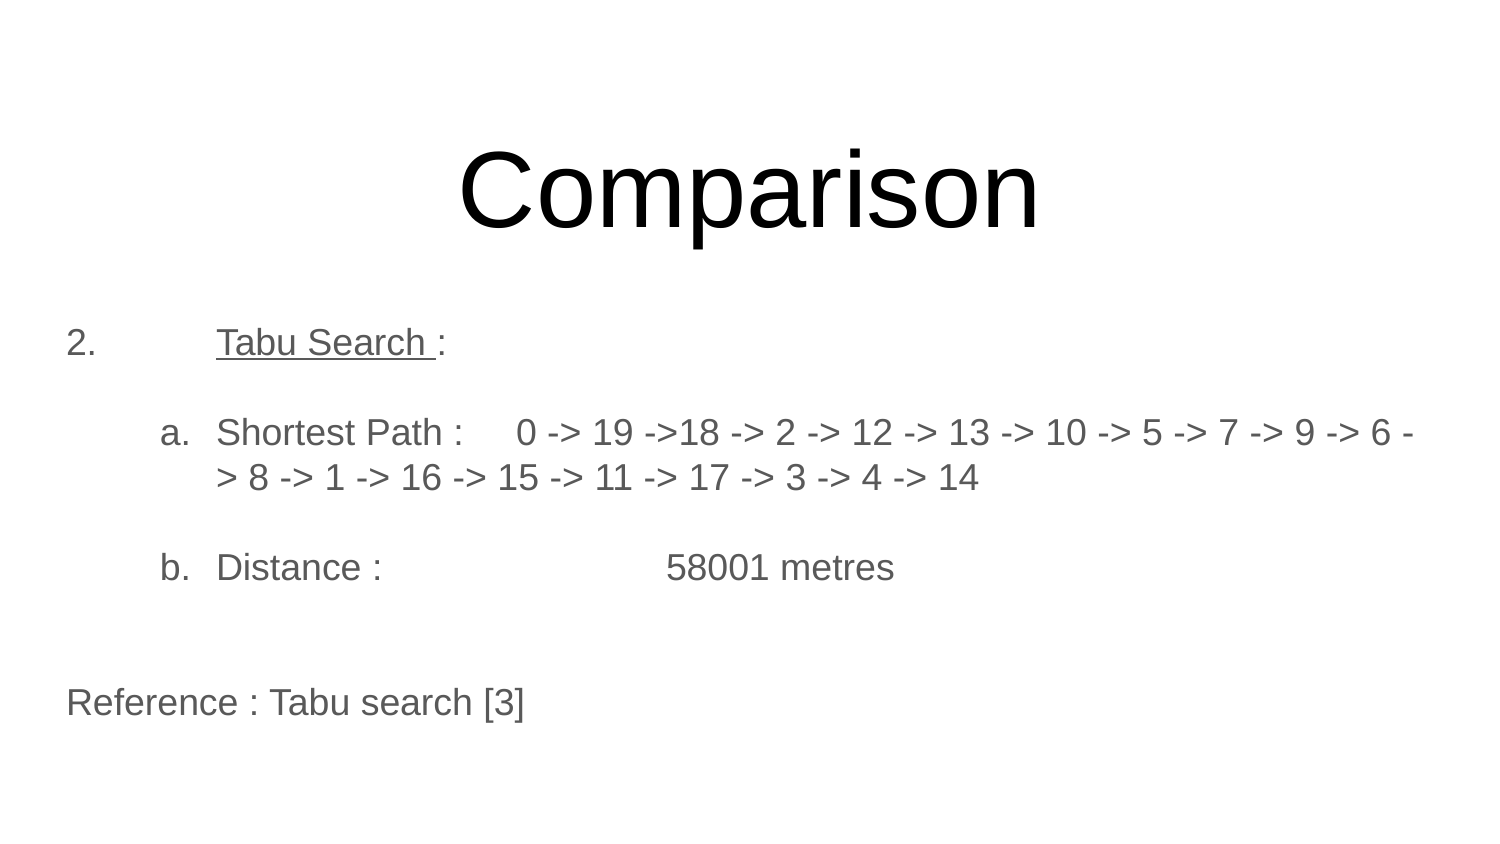

# Comparison
2.	Tabu Search :

Shortest Path :  	0 -> 19 ->18 -> 2 -> 12 -> 13 -> 10 -> 5 -> 7 -> 9 -> 6 -> 8 -> 1 -> 16 -> 15 -> 11 -> 17 -> 3 -> 4 -> 14

Distance : 		58001 metres

Reference : Tabu search [3]